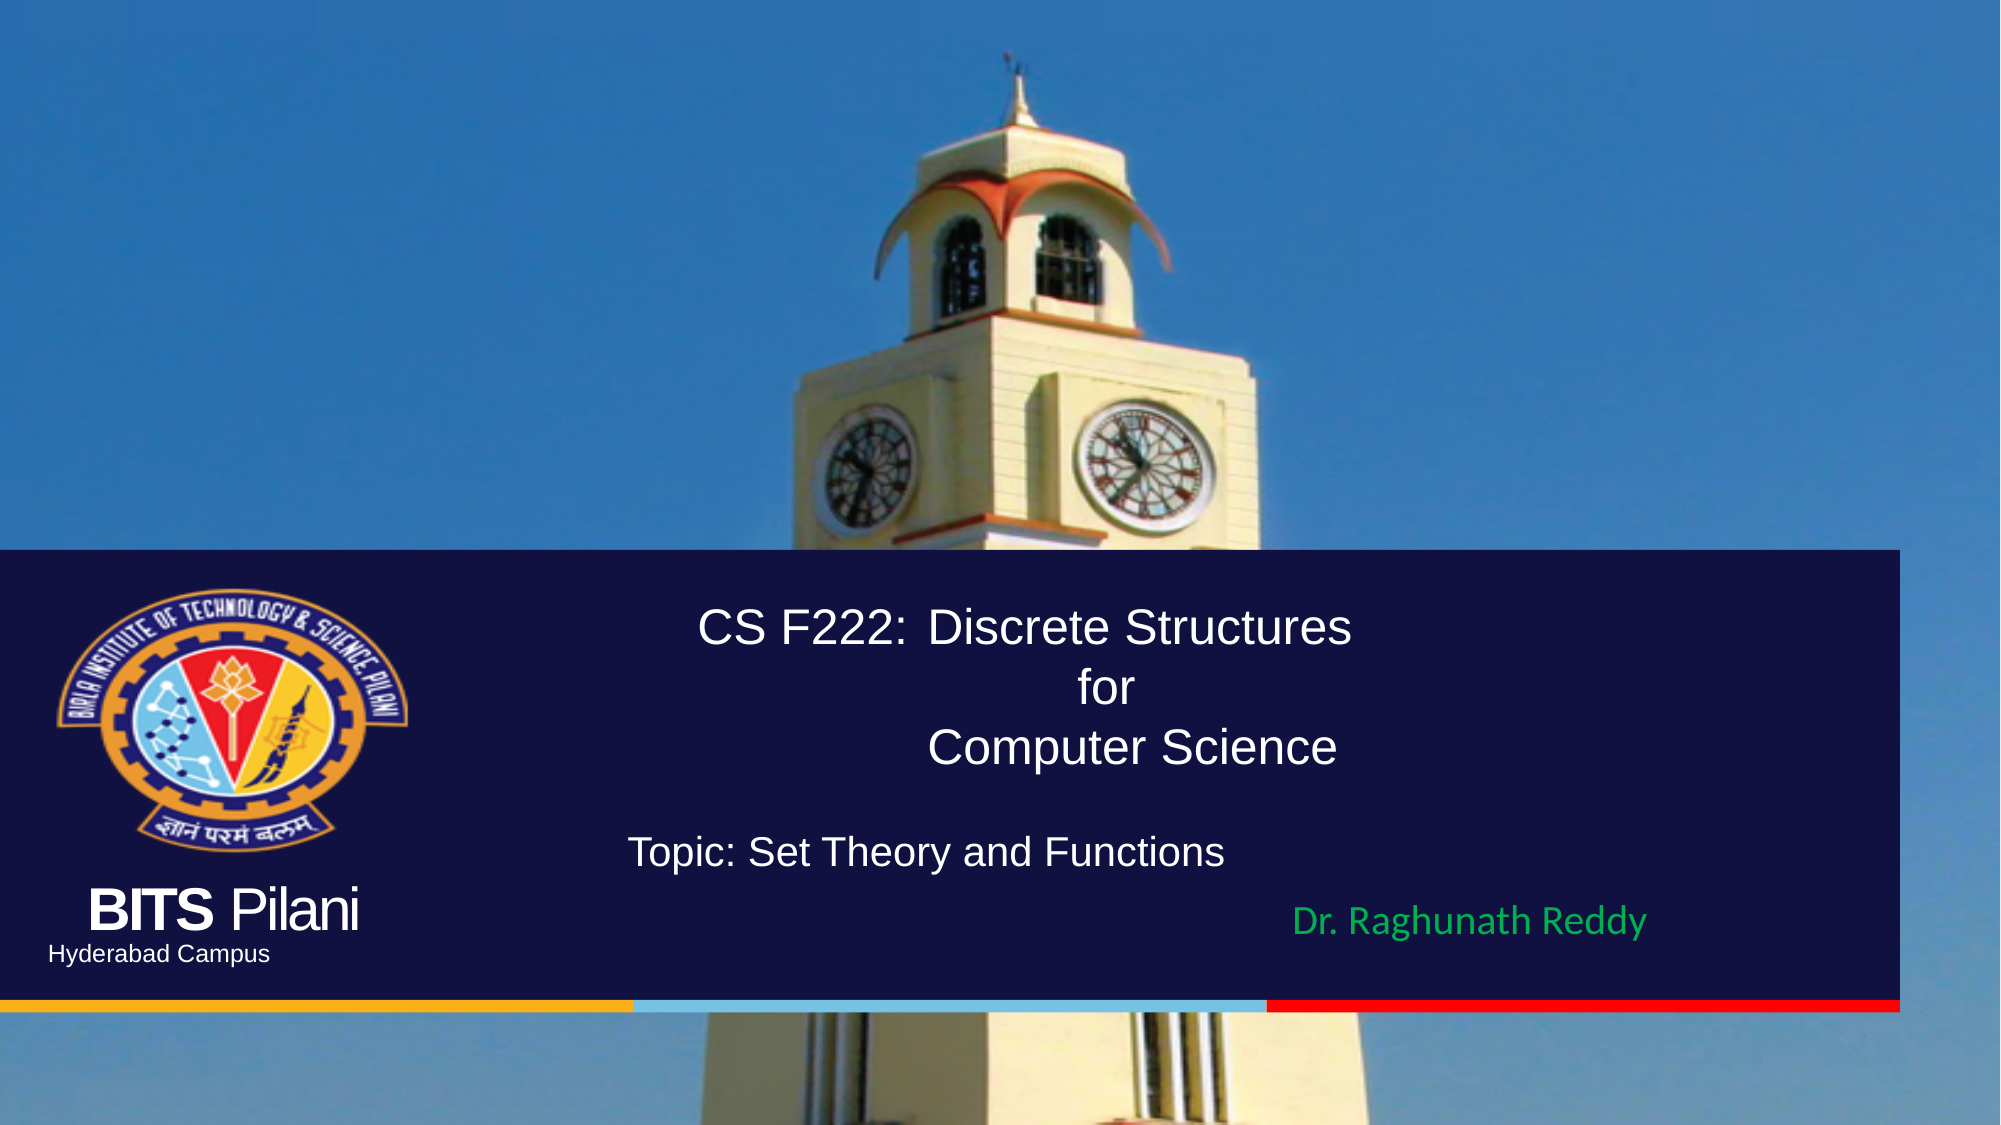

CS F222: 	Discrete Structures
			for
		Computer Science

Topic: Set Theory and Functions
Dr. Raghunath Reddy